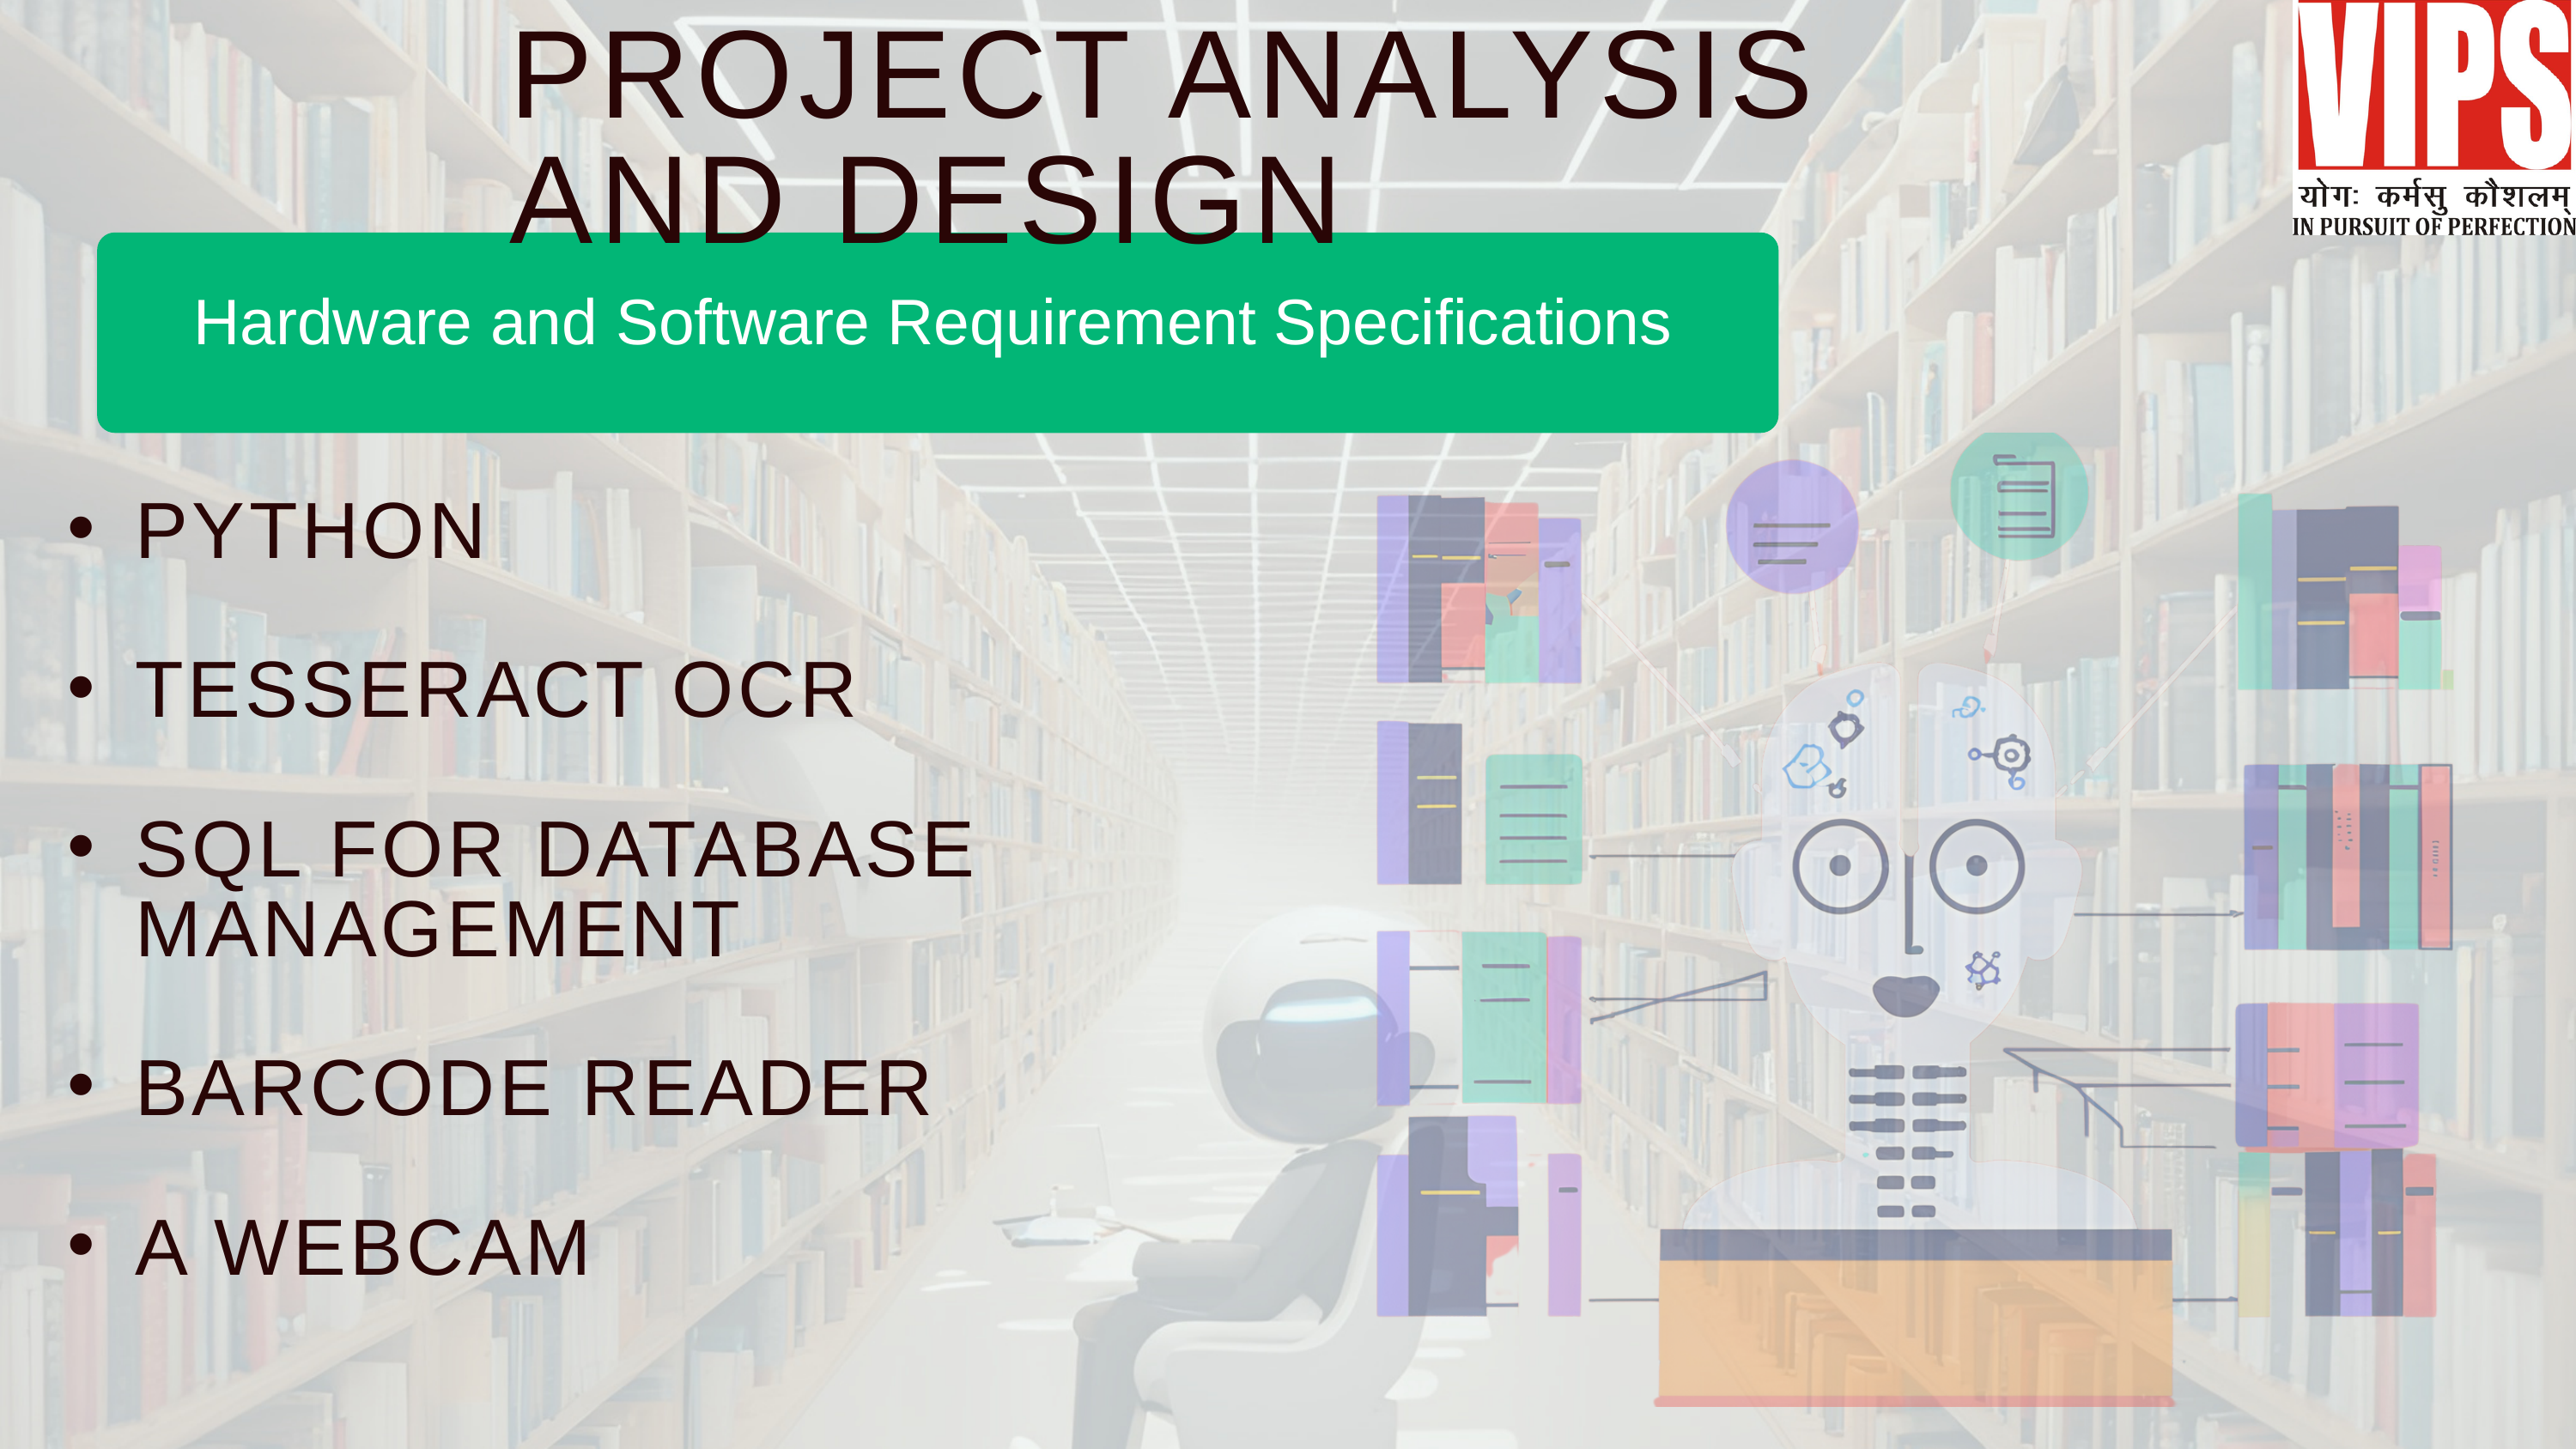

PROJECT ANALYSIS AND DESIGN

     Hardware and Software Requirement Specifications

PYTHON

TESSERACT OCR

SQL FOR DATABASE MANAGEMENT

BARCODE READER

A WEBCAM